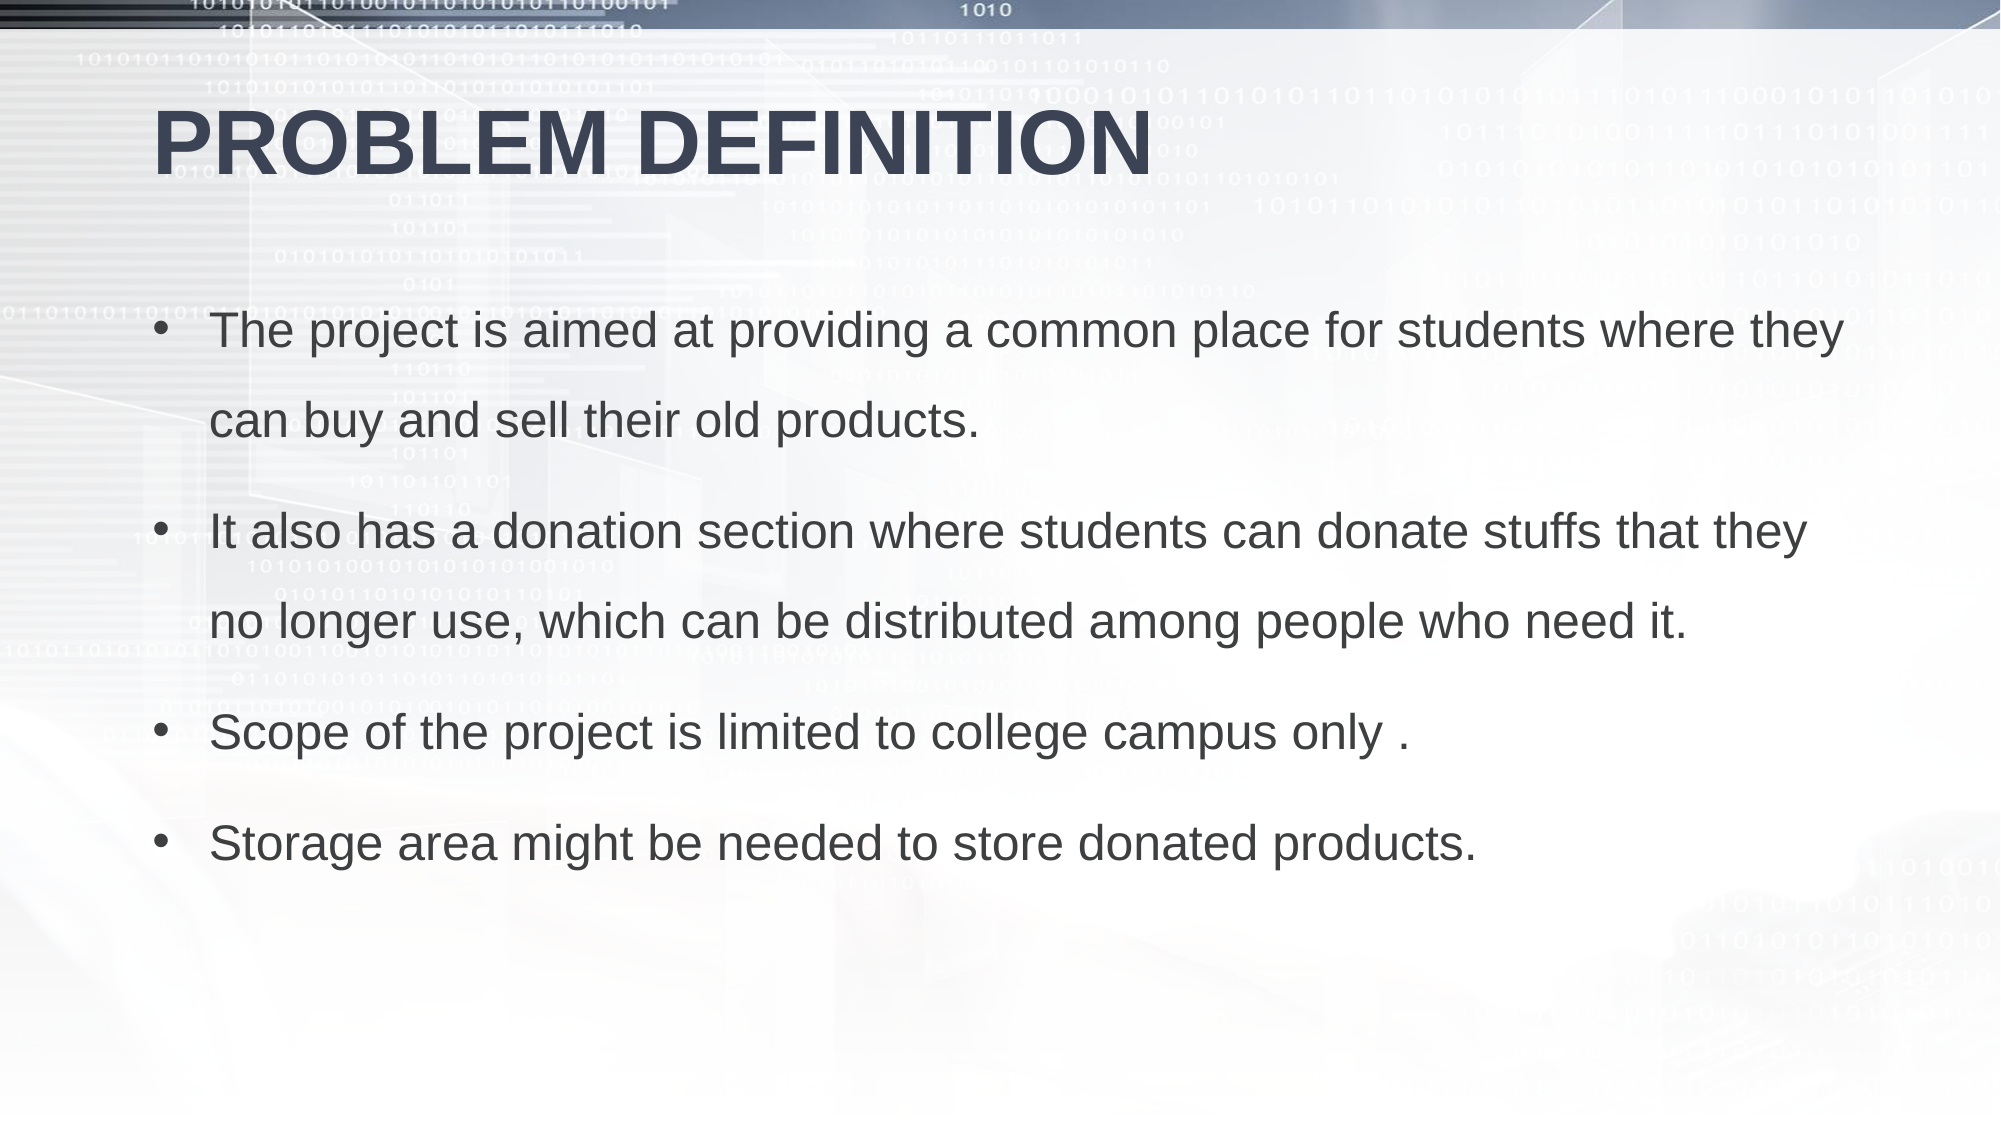

# PROBLEM DEFINITION
The project is aimed at providing a common place for students where they can buy and sell their old products.
It also has a donation section where students can donate stuffs that they no longer use, which can be distributed among people who need it.
Scope of the project is limited to college campus only .
Storage area might be needed to store donated products.